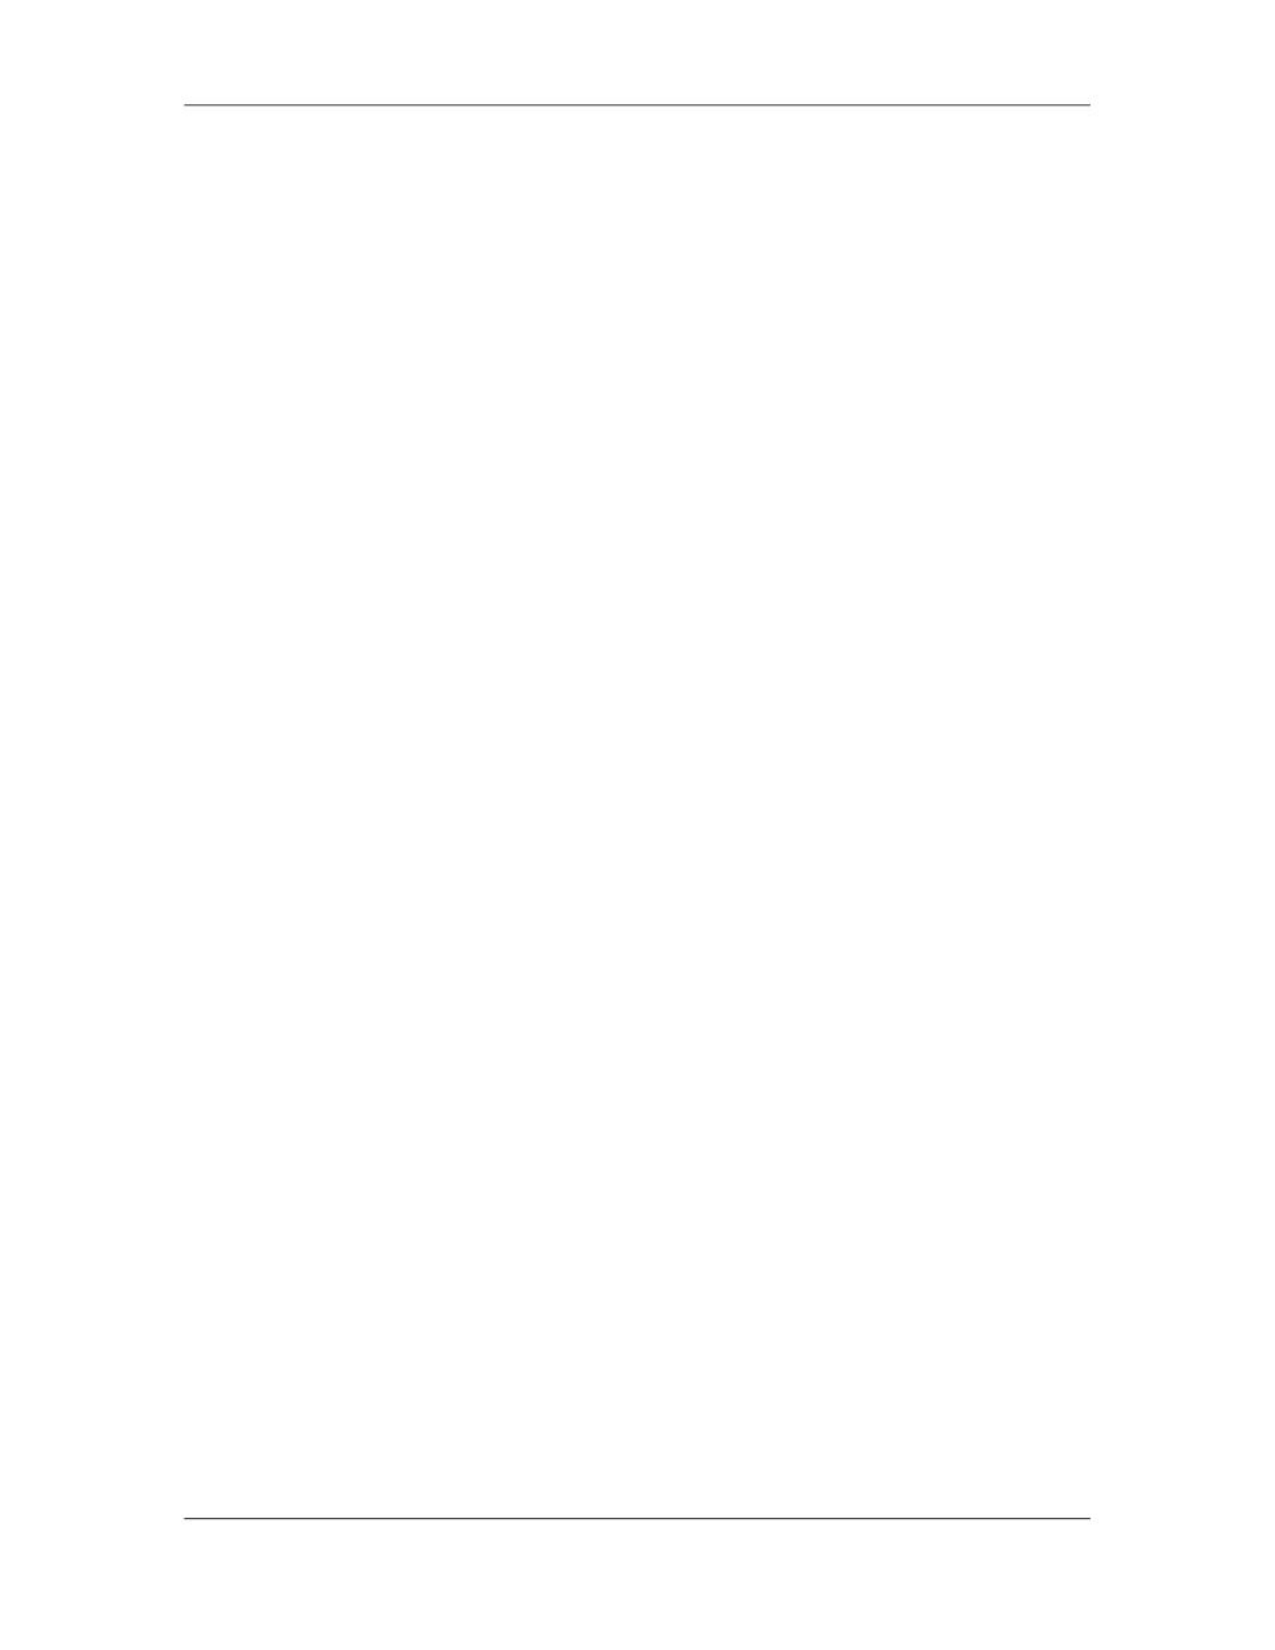

Software Project Management (CS615)

																																																																																																									If a developer makes an error, it is important to point it out so that the error is

																																																																																																									fixed in time. A project manager must communicate assertively so that the team
																																																																																																									does not lose focus on quality. In addition, letting an error pass may have ripple

																																																																																																									effects on the quality of the software product, frustrating the entire team.

																																																																											Myth:			Web-enabling an application or adopting client / server architecture helps to
																																																																											run software projects smoothly.

																																																																																																									No single technology platform, language, or architecture is a one-point solution

																																																																																																									for all software projects. All approaches to software development have unique
																																																																																																									merits and demerits. For example, if a marketing firm needs to make information

																																																																																																									accessible to people at remote locations, then a, Web-based application is a good
																																																																																																									option. However, mainframes are still preferred for applications created for the

																																																																																																									banking industry.

																																																																																								                                                                                                                                 84

																																																																																																																																																																																						© Copyright Virtual University of Pakistan